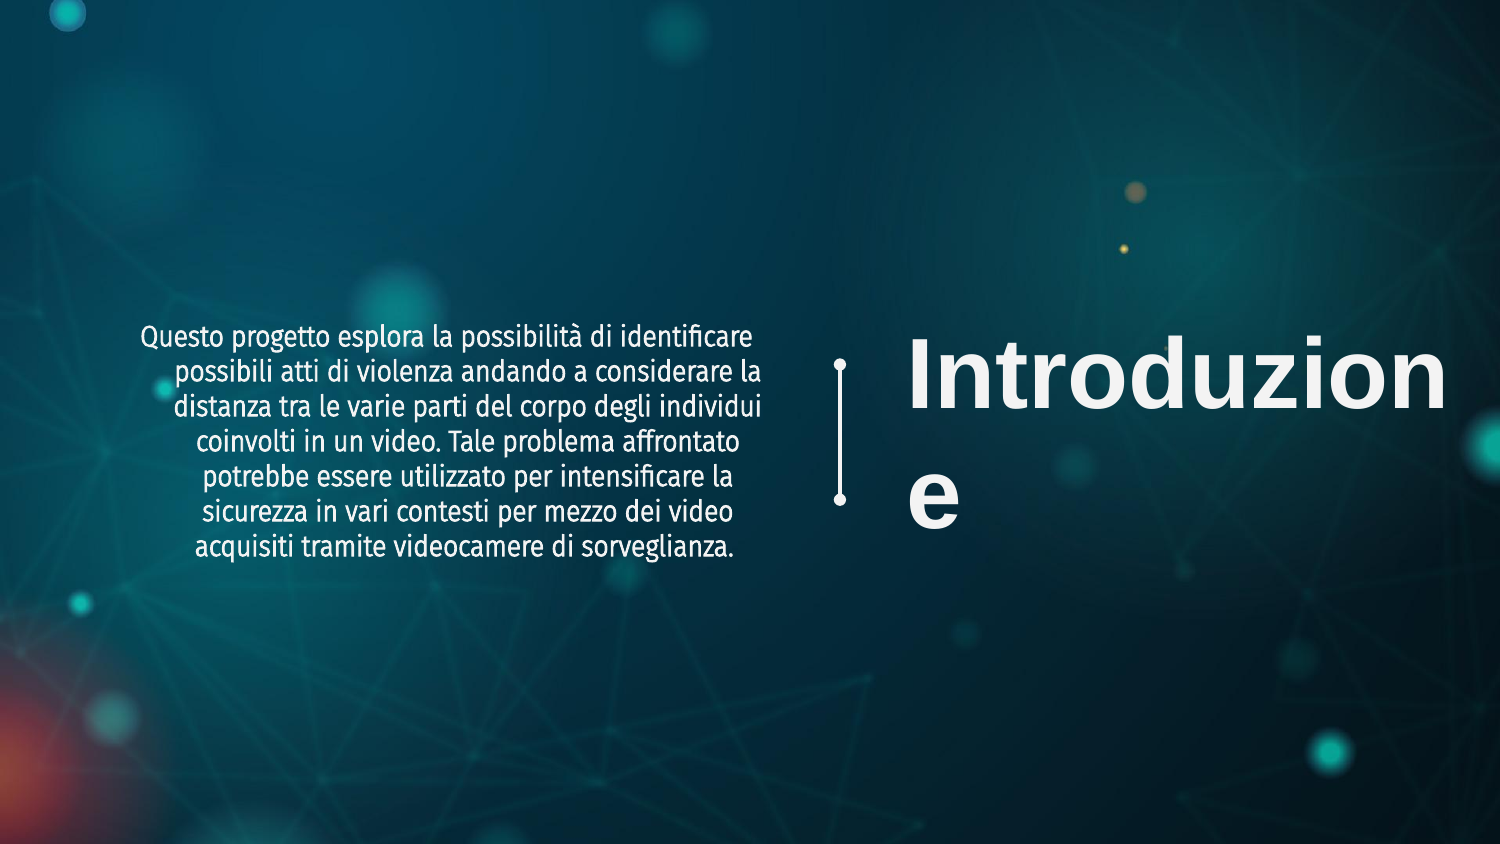

Questo progetto esplora la possibilità di identificare possibili atti di violenza andando a considerare la distanza tra le varie parti del corpo degli individui coinvolti in un video. Tale problema affrontato potrebbe essere utilizzato per intensificare la sicurezza in vari contesti per mezzo dei video acquisiti tramite videocamere di sorveglianza.
# Introduzione